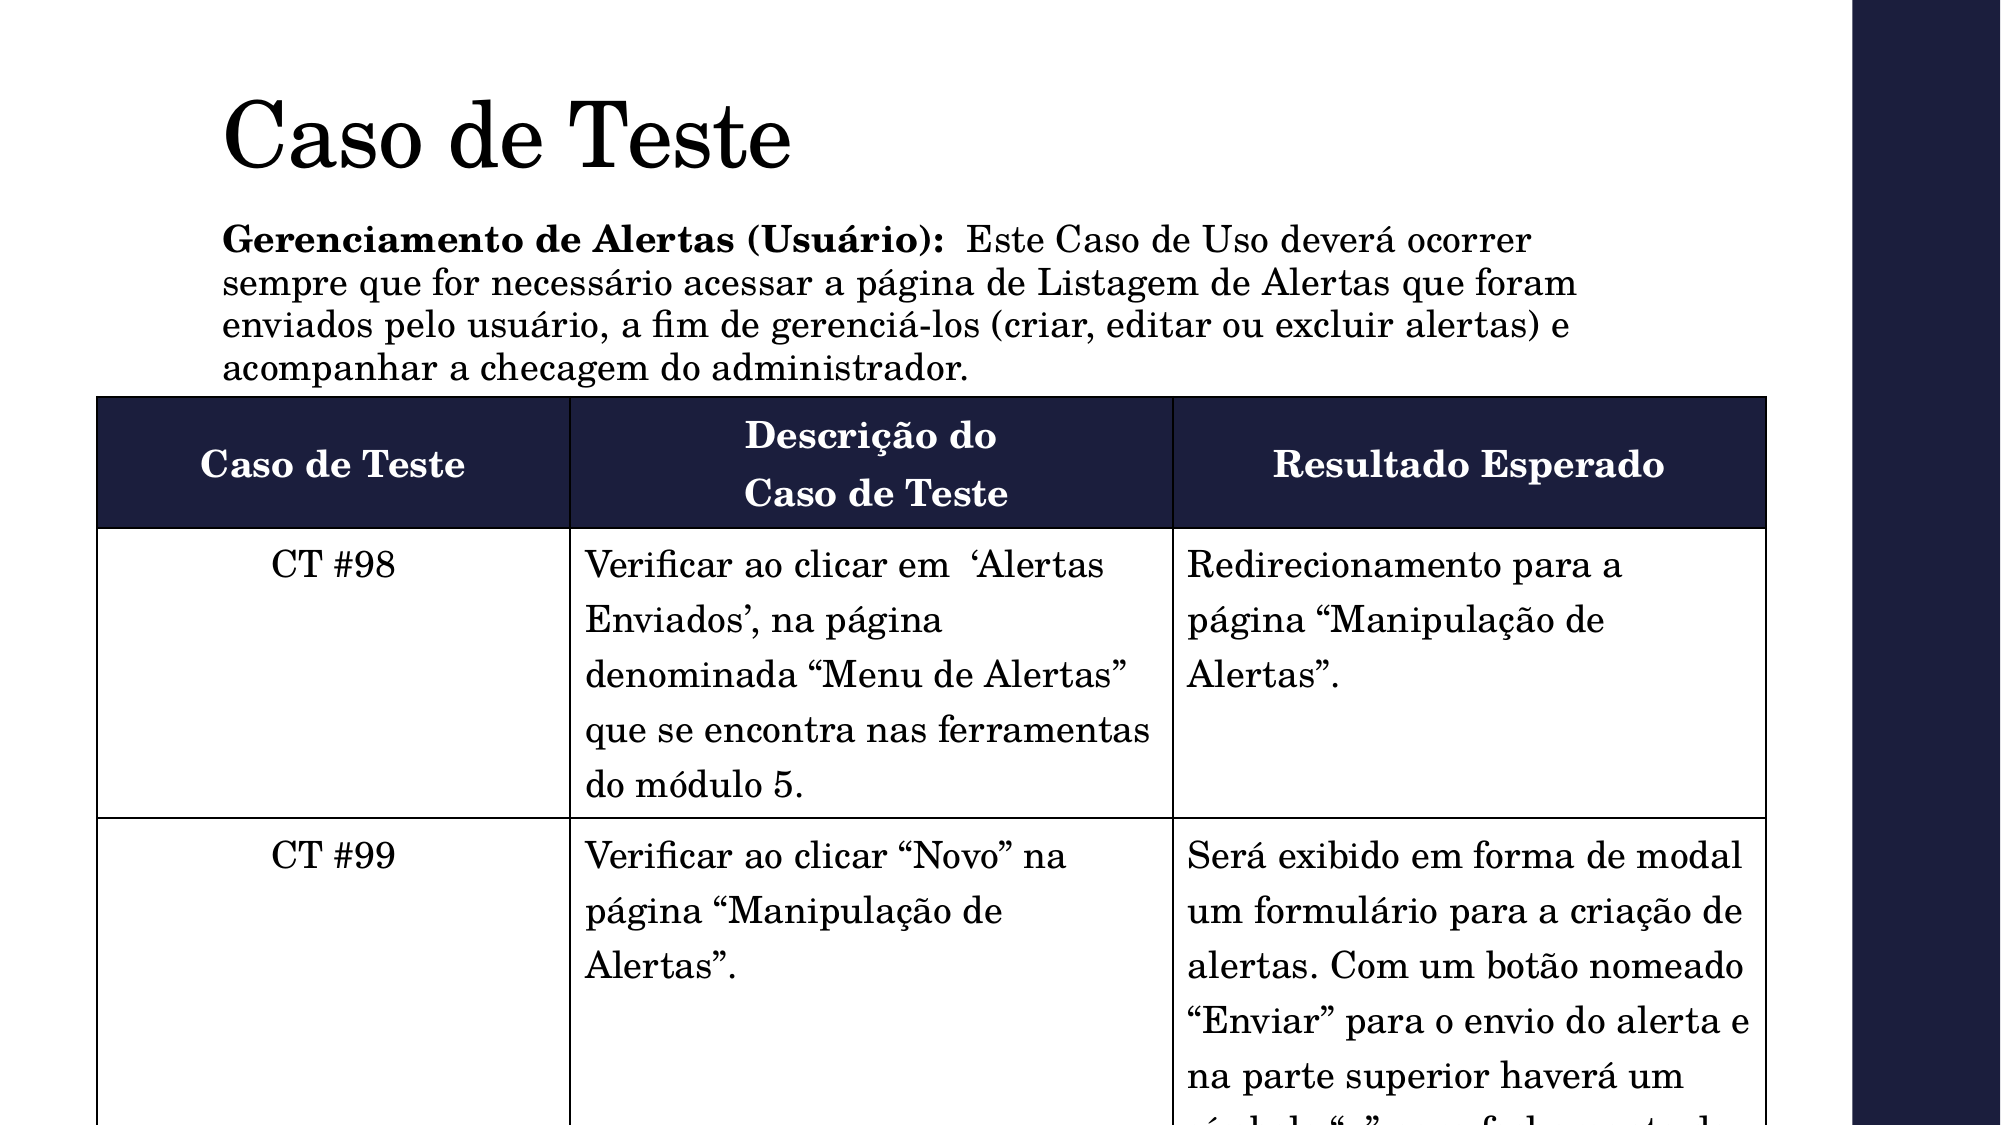

# Caso de Teste
Gerenciamento de Alertas (Usuário):  Este Caso de Uso deverá ocorrer sempre que for necessário acessar a página de Listagem de Alertas que foram enviados pelo usuário, a fim de gerenciá-los (criar, editar ou excluir alertas) e acompanhar a checagem do administrador.

| Caso de Teste | Descrição do Caso de Teste | Resultado Esperado |
| --- | --- | --- |
| CT #98 | Verificar ao clicar em ‘Alertas Enviados’, na página denominada “Menu de Alertas” que se encontra nas ferramentas do módulo 5. | Redirecionamento para a página “Manipulação de Alertas”. |
| CT #99 | Verificar ao clicar “Novo” na página “Manipulação de Alertas”. | Será exibido em forma de modal um formulário para a criação de alertas. Com um botão nomeado “Enviar” para o envio do alerta e na parte superior haverá um símbolo “x” para fechamento do modal. |